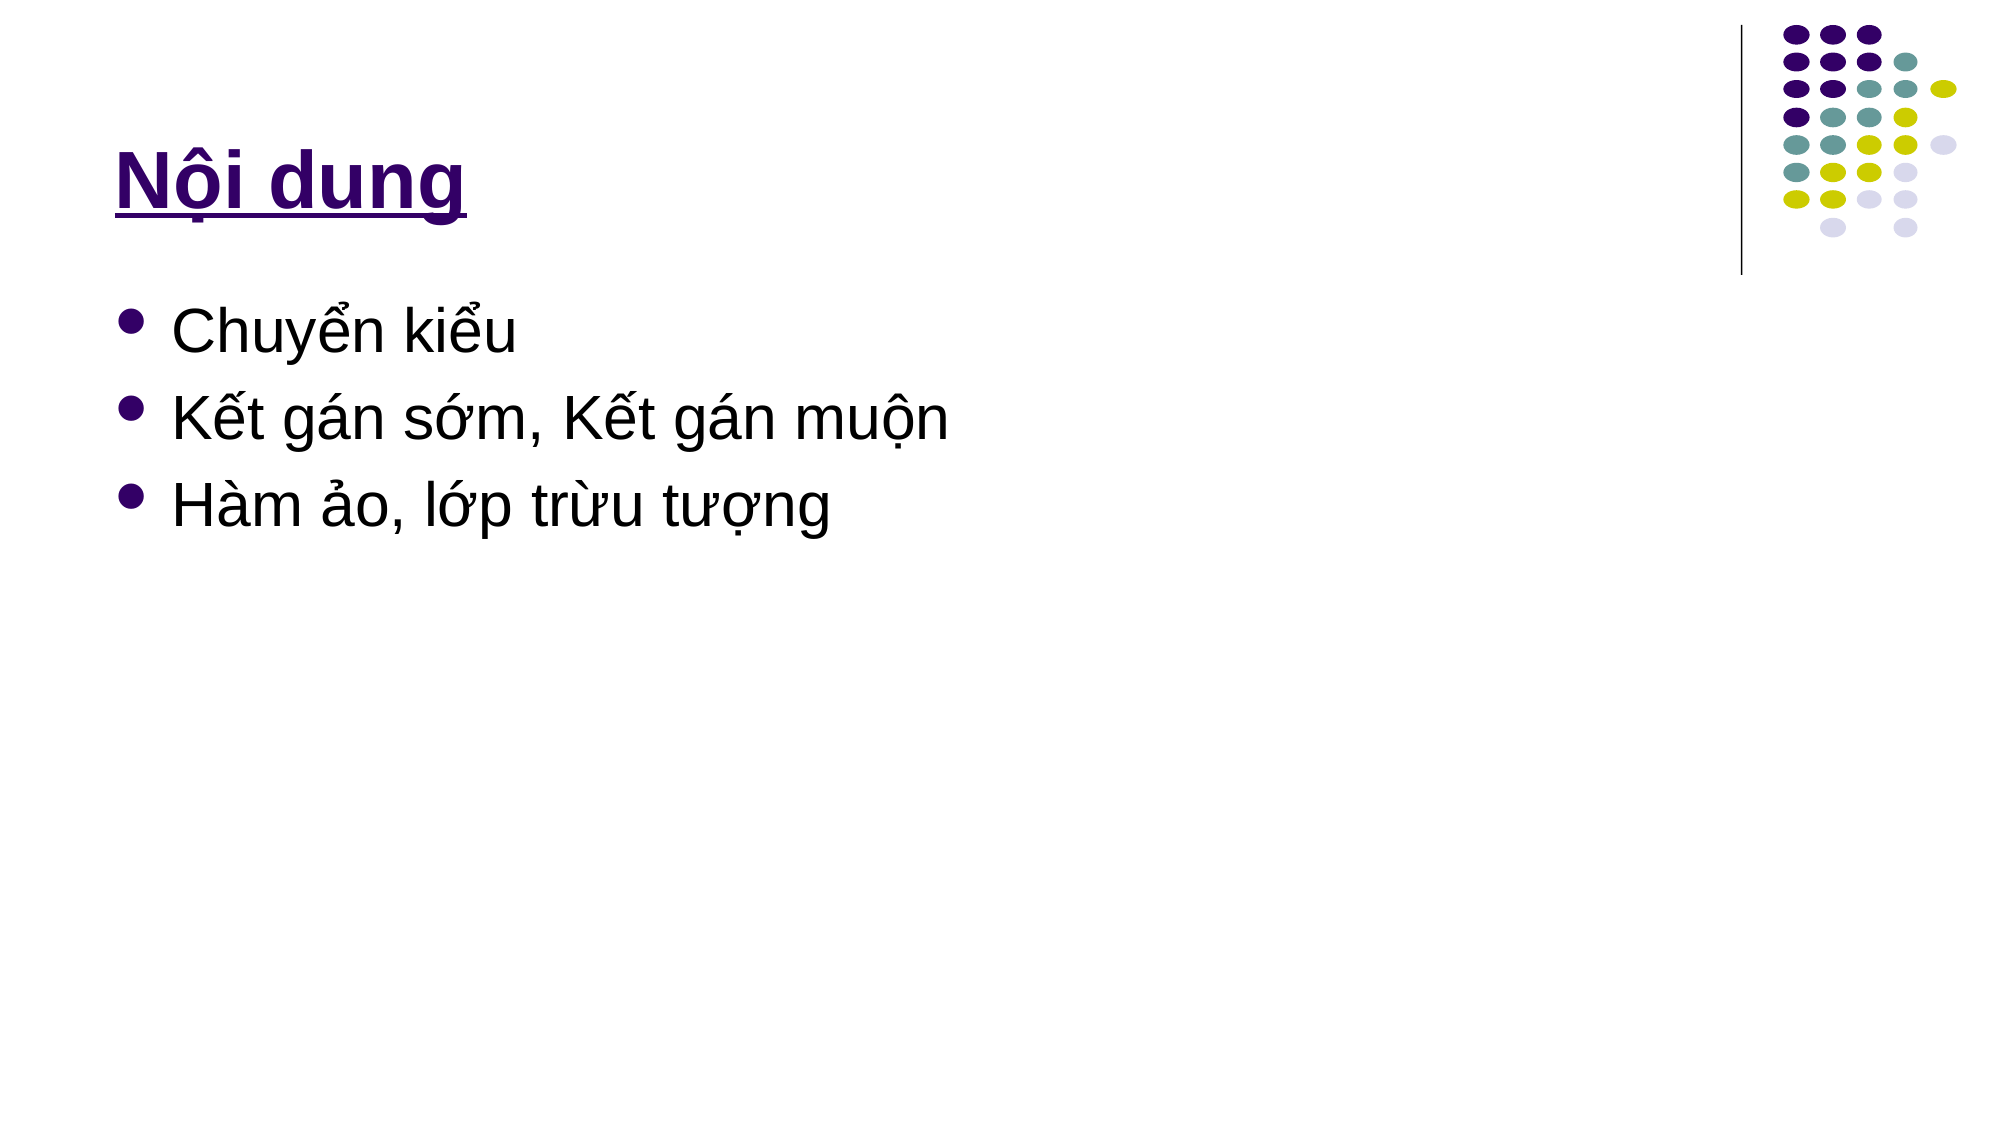

# Nội dung
Chuyển kiểu
Kết gán sớm, Kết gán muộn
Hàm ảo, lớp trừu tượng